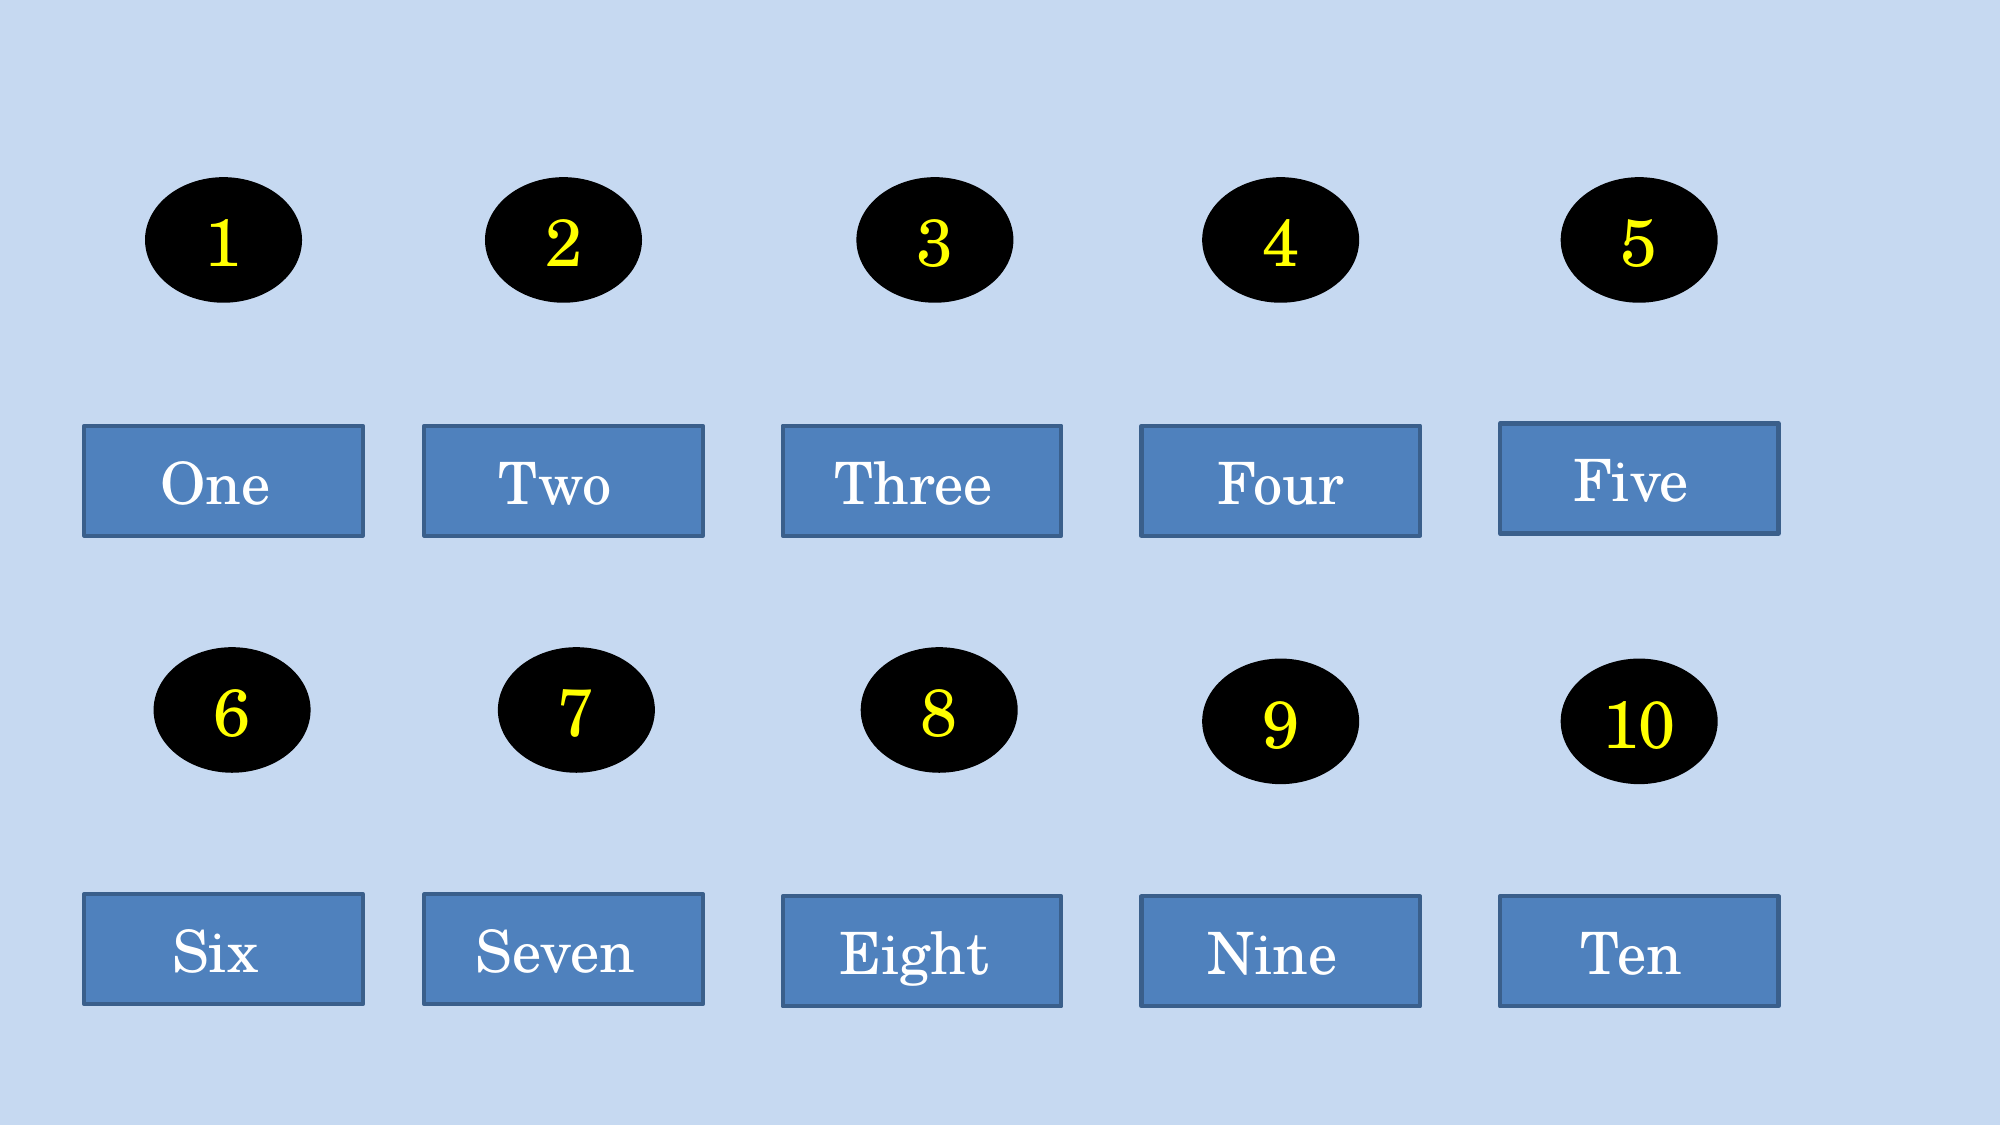

1
4
2
3
5
Five
One
Two
Three
Four
8
6
7
9
10
Six
Seven
Eight
Nine
Ten